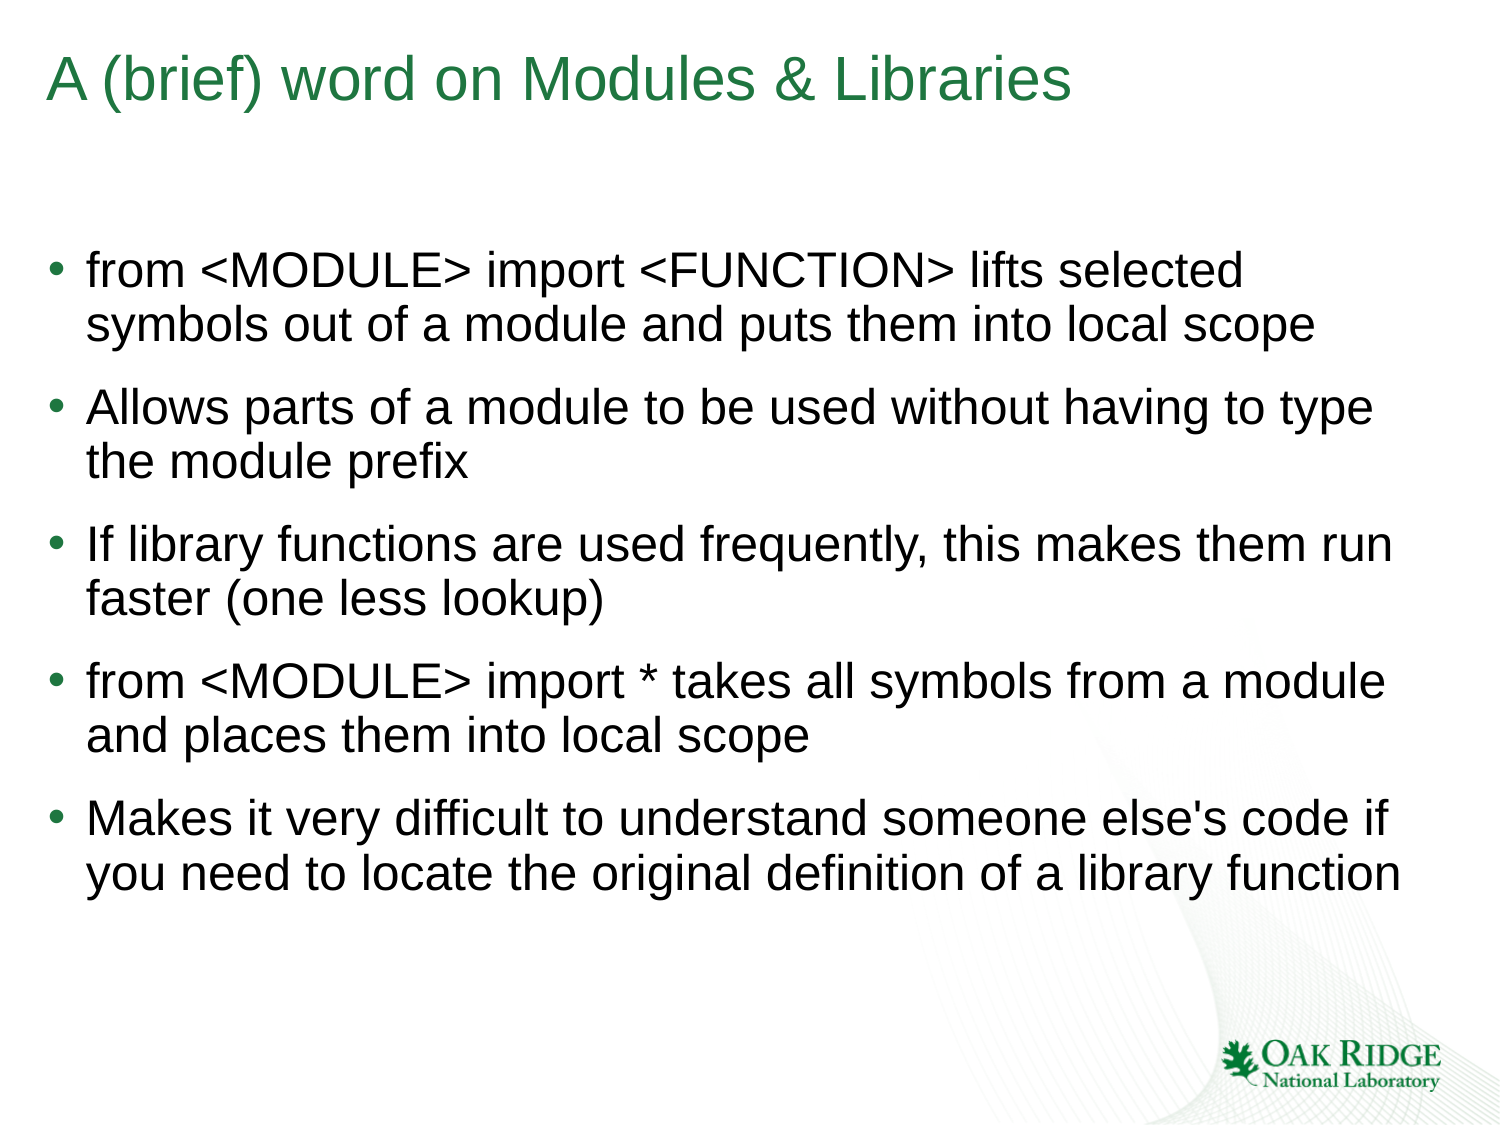

# A (brief) word on Modules & Libraries
from <MODULE> import <FUNCTION> lifts selected symbols out of a module and puts them into local scope
Allows parts of a module to be used without having to type the module prefix
If library functions are used frequently, this makes them run faster (one less lookup)
from <MODULE> import * takes all symbols from a module and places them into local scope
Makes it very difficult to understand someone else's code if you need to locate the original definition of a library function